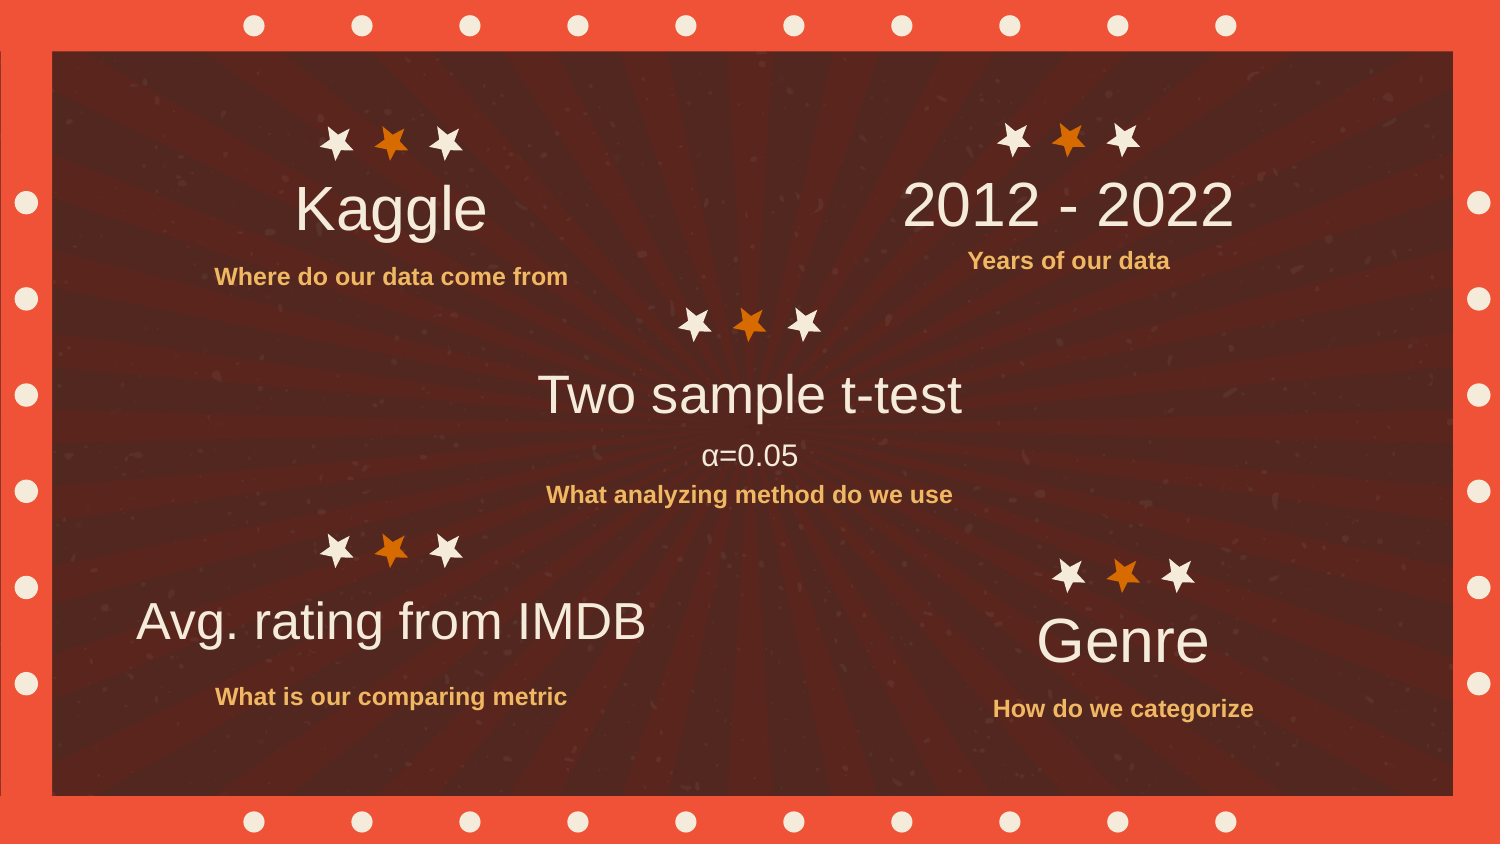

2012 - 2022
# Kaggle
Years of our data
Where do our data come from

Two sample t-test
α=0.05
What analyzing method do we use

Avg. rating from IMDB
Genre
What is our comparing metric
How do we categorize